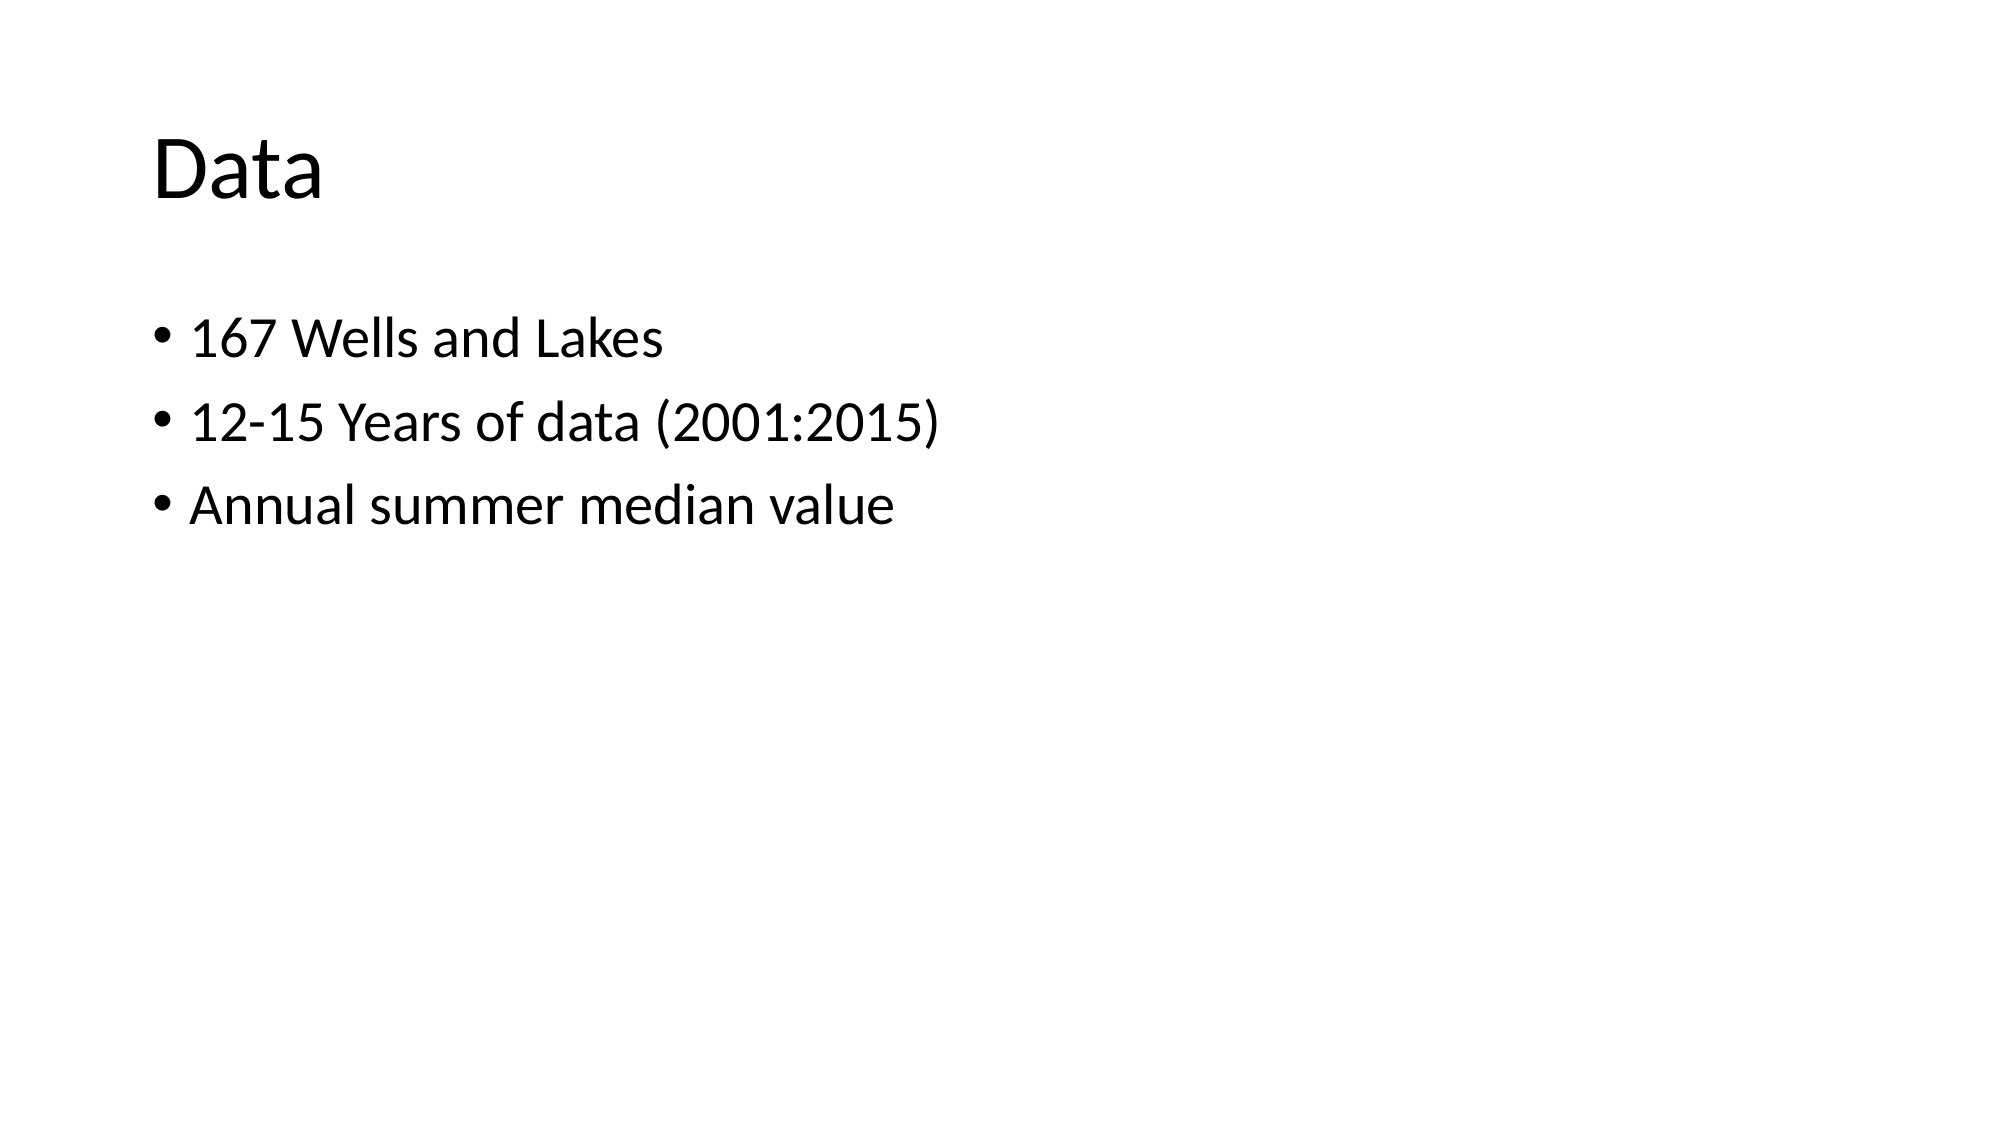

# Data
167 Wells and Lakes
12-15 Years of data (2001:2015)
Annual summer median value